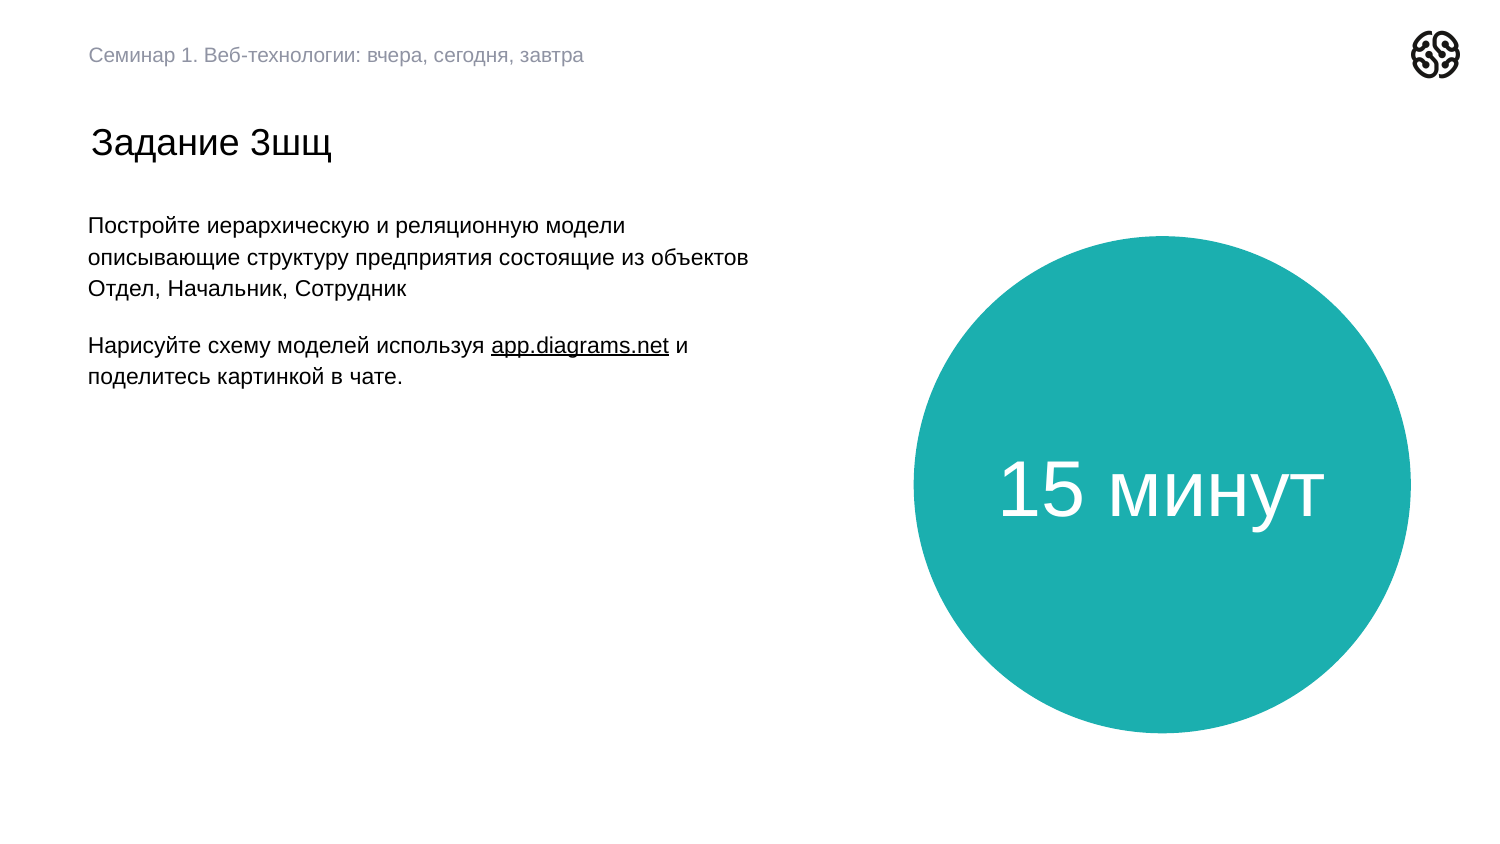

Семинар 1. Веб-технологии: вчера, сегодня, завтра
Задание 3шщ
Постройте иерархическую и реляционную модели описывающие структуру предприятия состоящие из объектов Отдел, Начальник, Сотрудник
Нарисуйте схему моделей используя app.diagrams.net и поделитесь картинкой в чате.

15 минут